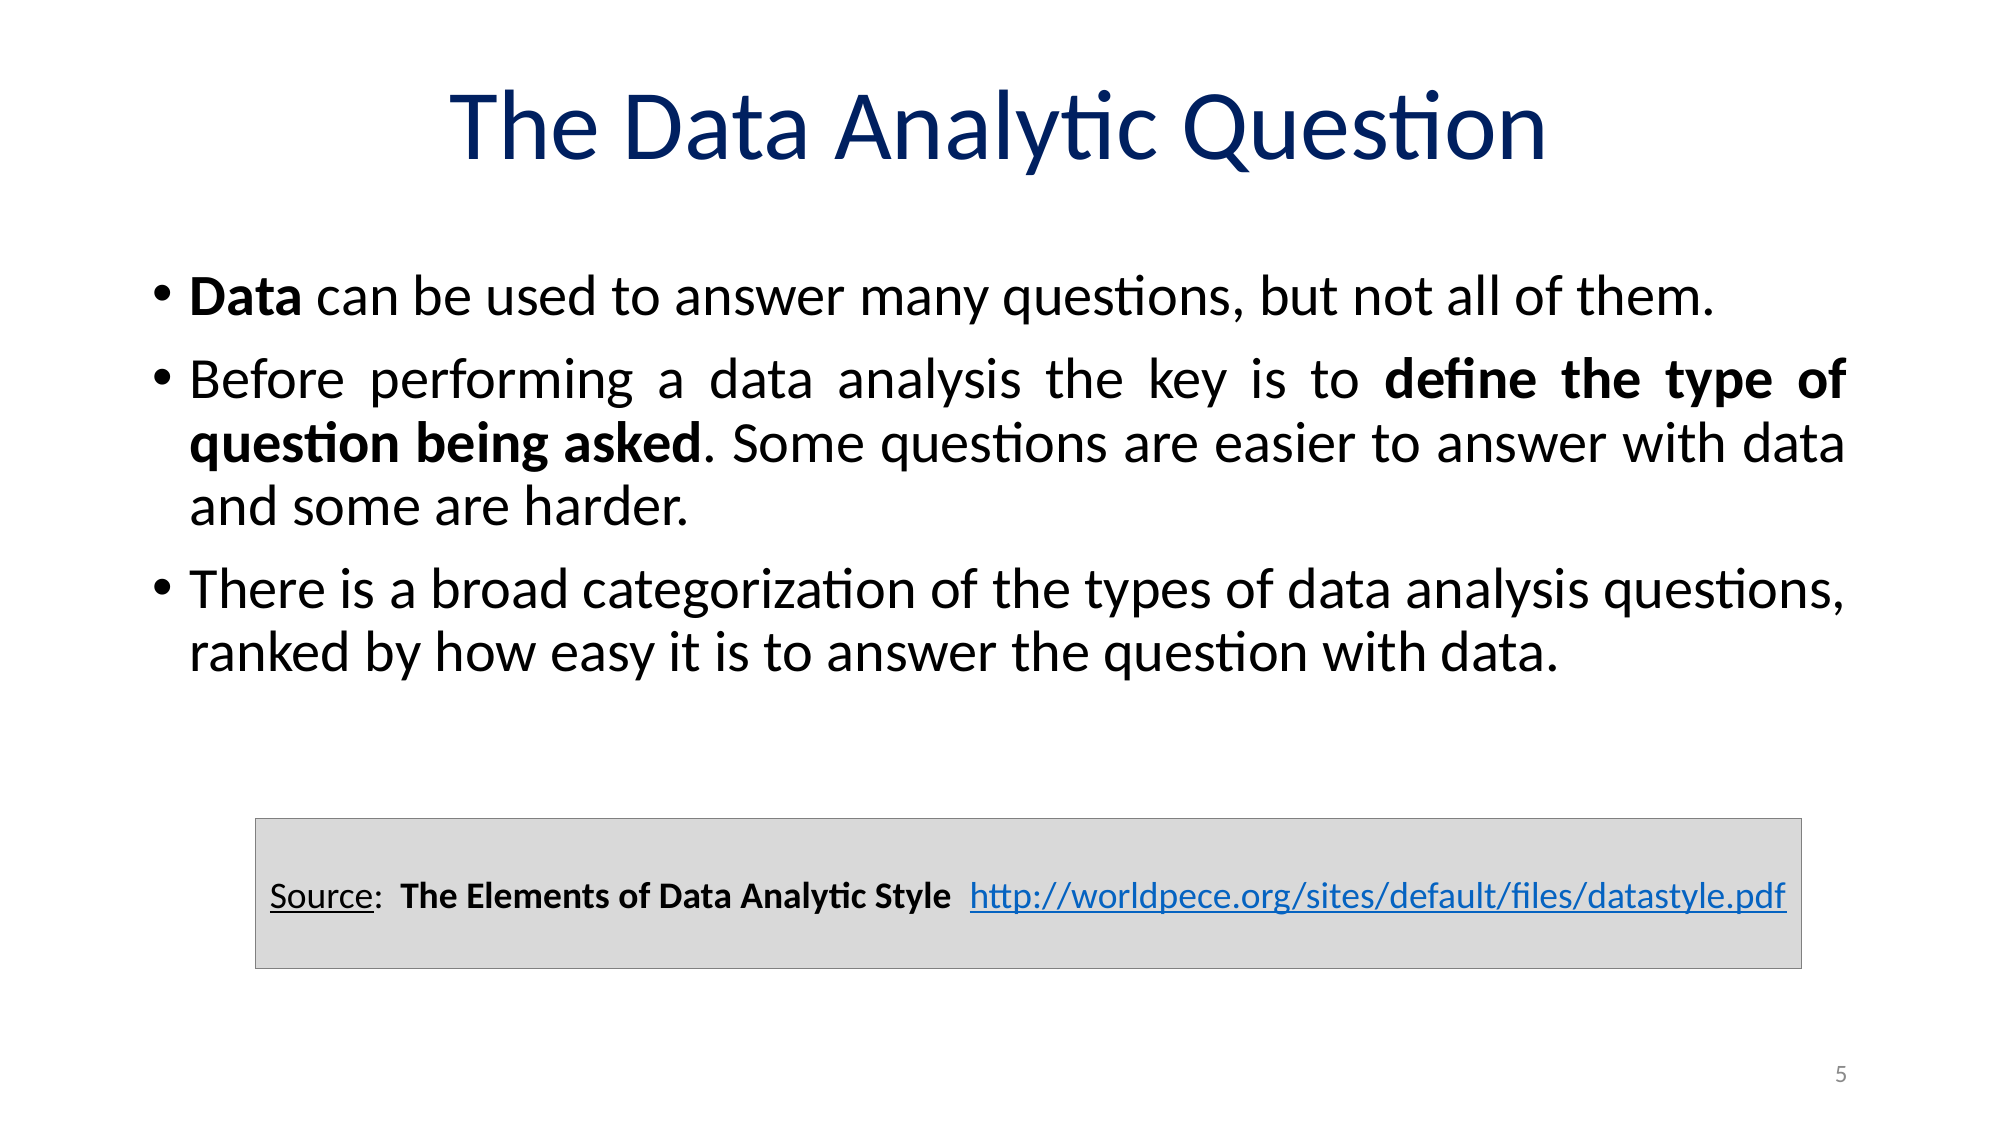

# The Data Analytic Question
Data can be used to answer many questions, but not all of them.
Before performing a data analysis the key is to define the type of question being asked. Some questions are easier to answer with data and some are harder.
There is a broad categorization of the types of data analysis questions, ranked by how easy it is to answer the question with data.

Source:  The Elements of Data Analytic Style  http://worldpece.org/sites/default/files/datastyle.pdf

5